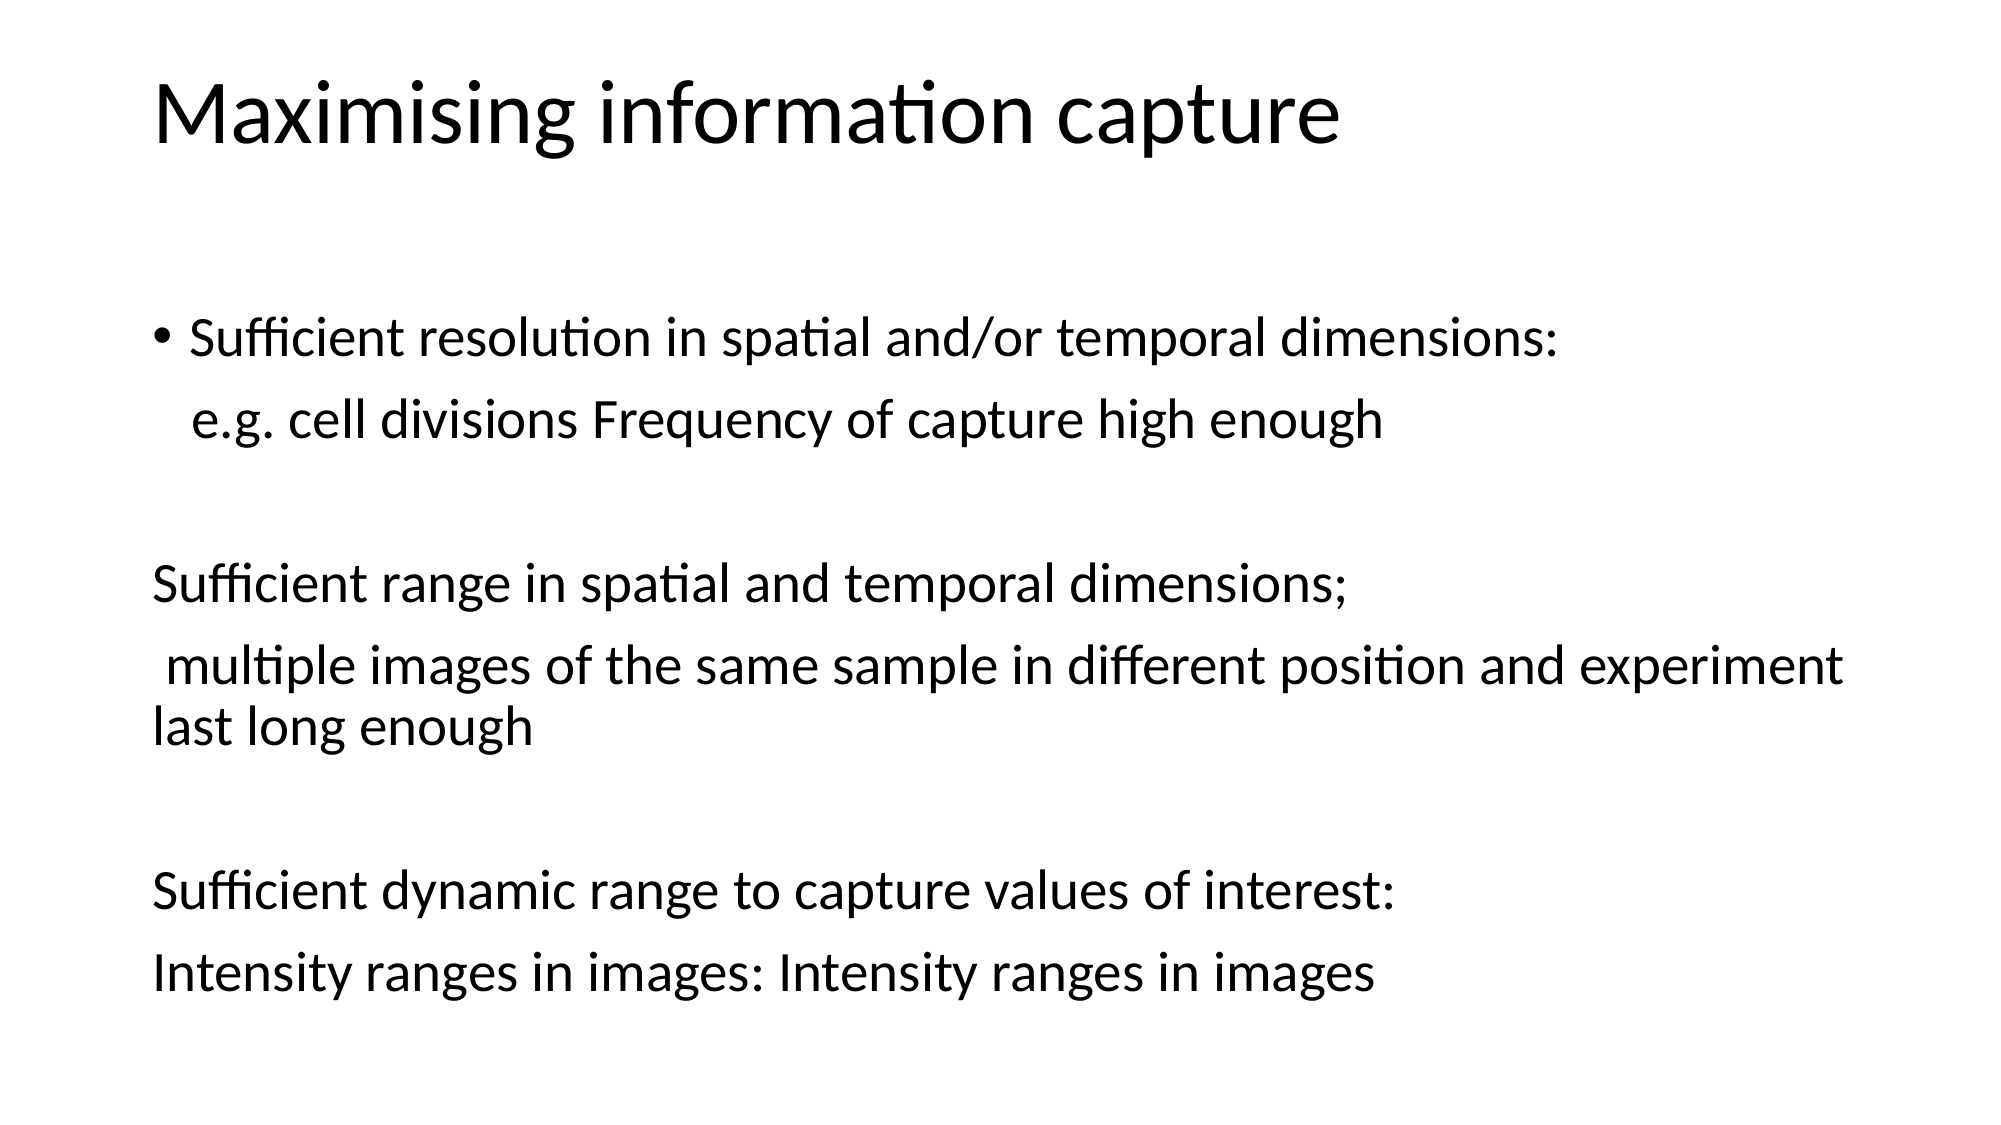

# Maximising information capture
Sufficient resolution in spatial and/or temporal dimensions:
   e.g. cell divisions Frequency of capture high enough

Sufficient range in spatial and temporal dimensions;
 multiple images of the same sample in different position and experiment last long enough

Sufficient dynamic range to capture values of interest:
Intensity ranges in images: Intensity ranges in images